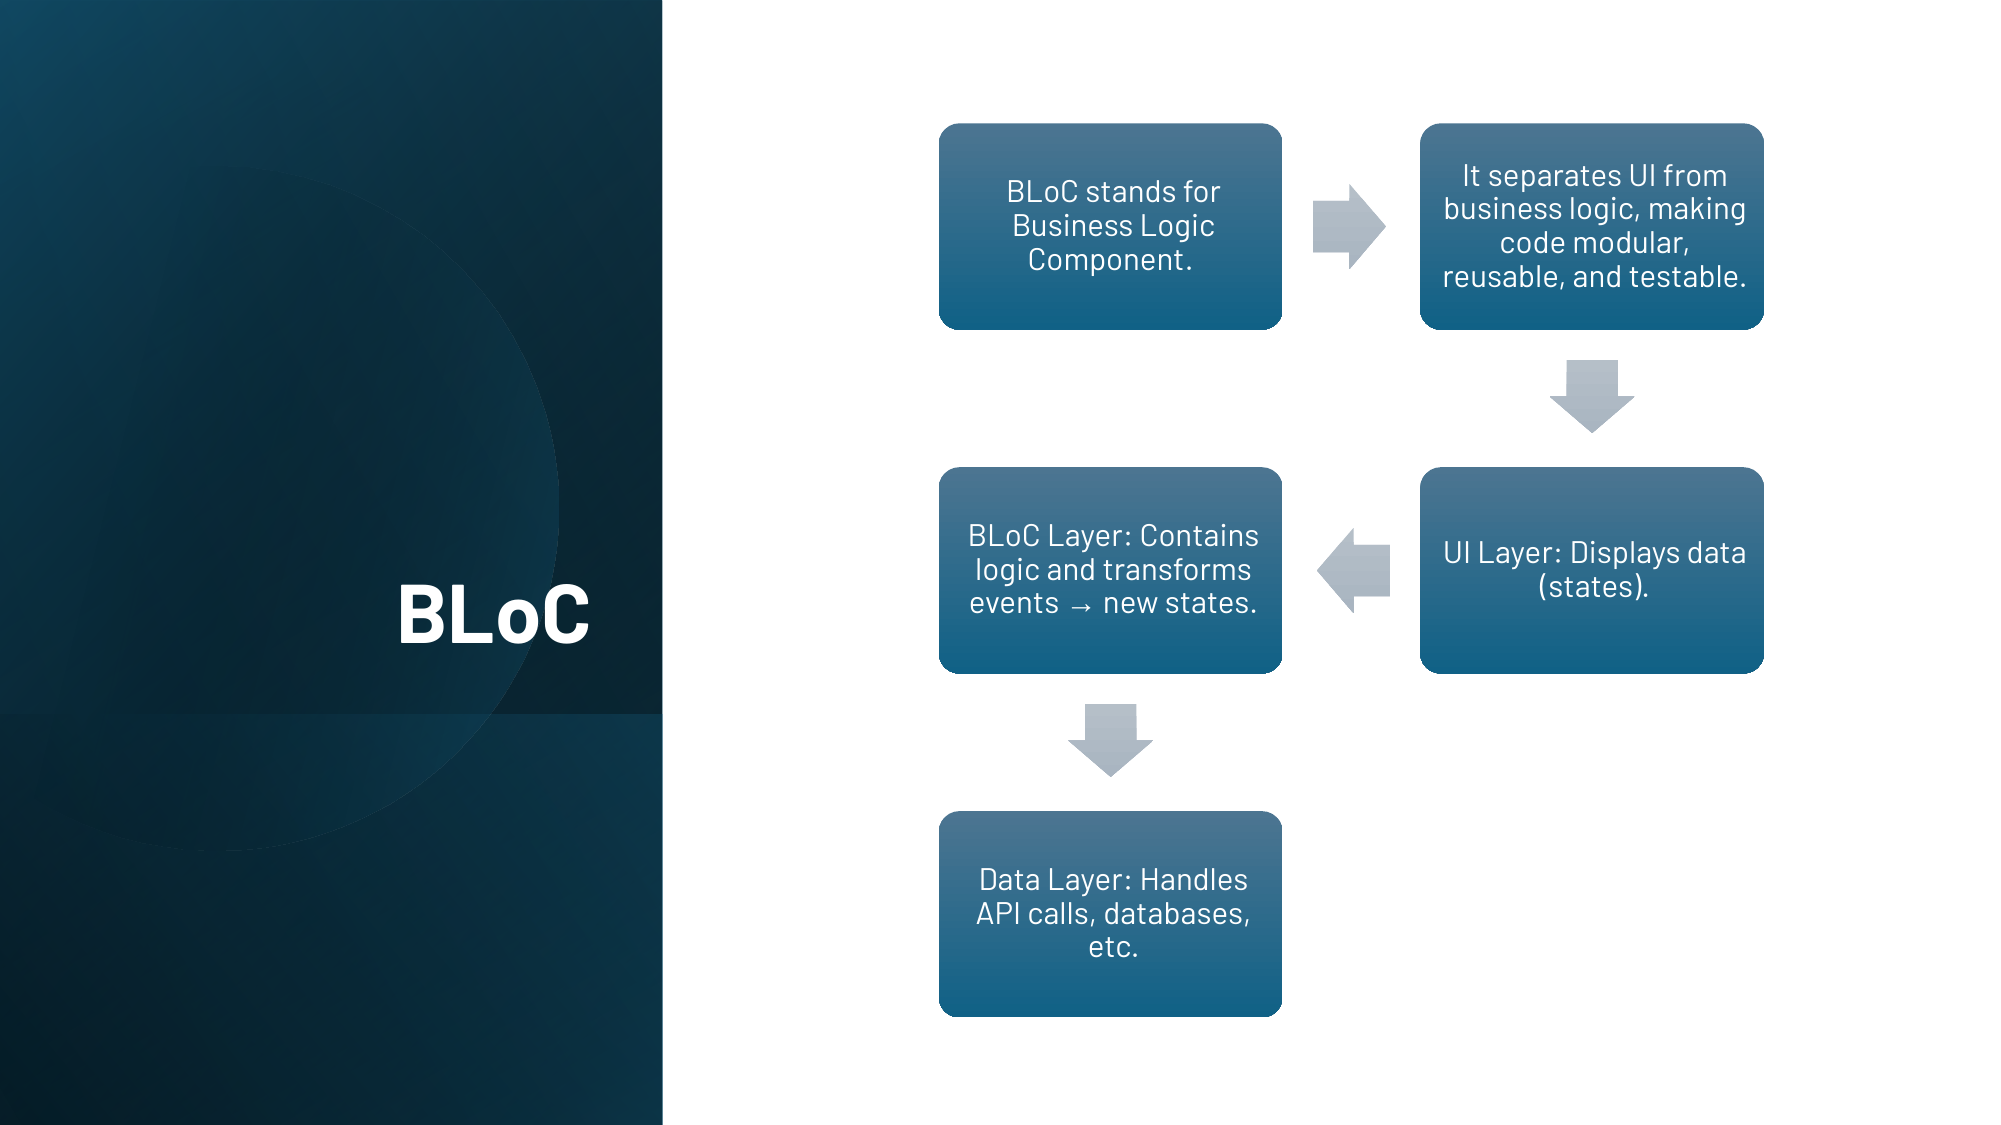

BLoC stands for Business Logic Component.

It separates UI from business logic, making code modular, reusable, and testable.

UI Layer: Displays data (states).

BLoC Layer: Contains logic and transforms events → new states.

Data Layer: Handles API calls, databases, etc.

# BLoC